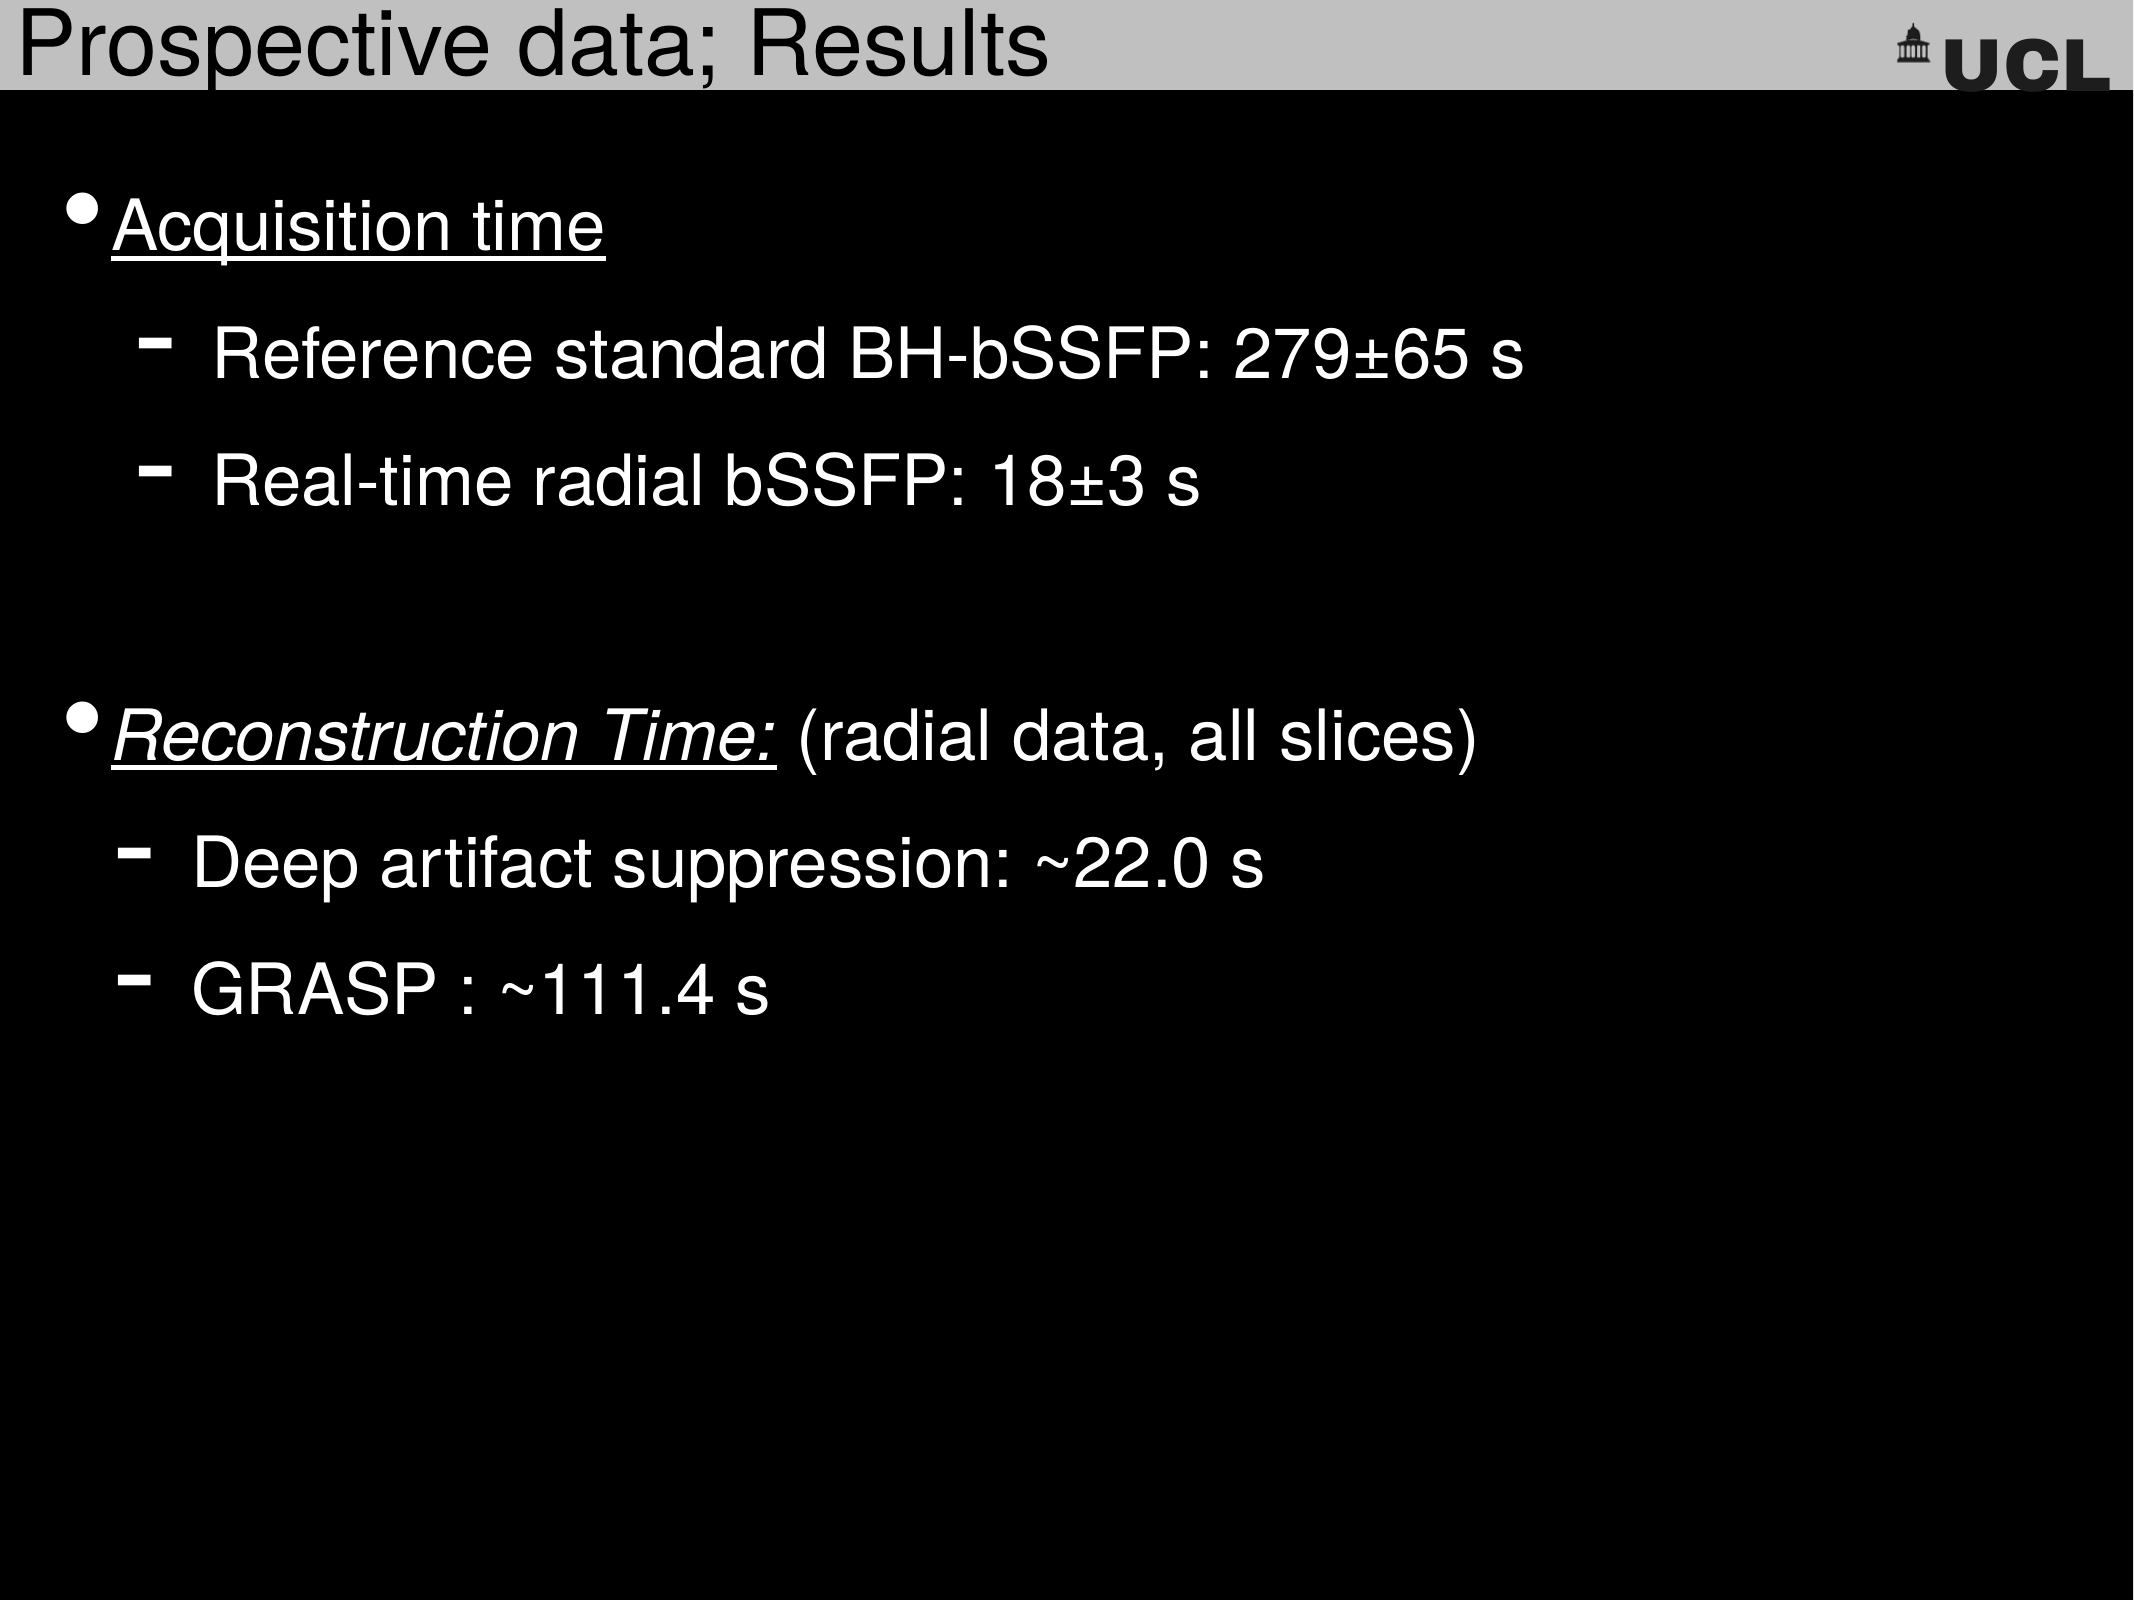

Prospective data; Results
Acquisition time
Reference standard BH-bSSFP: 279±65 s
Real-time radial bSSFP: 18±3 s

Reconstruction Time: (radial data, all slices)
Deep artifact suppression: ~22.0 s
GRASP : ~111.4 s